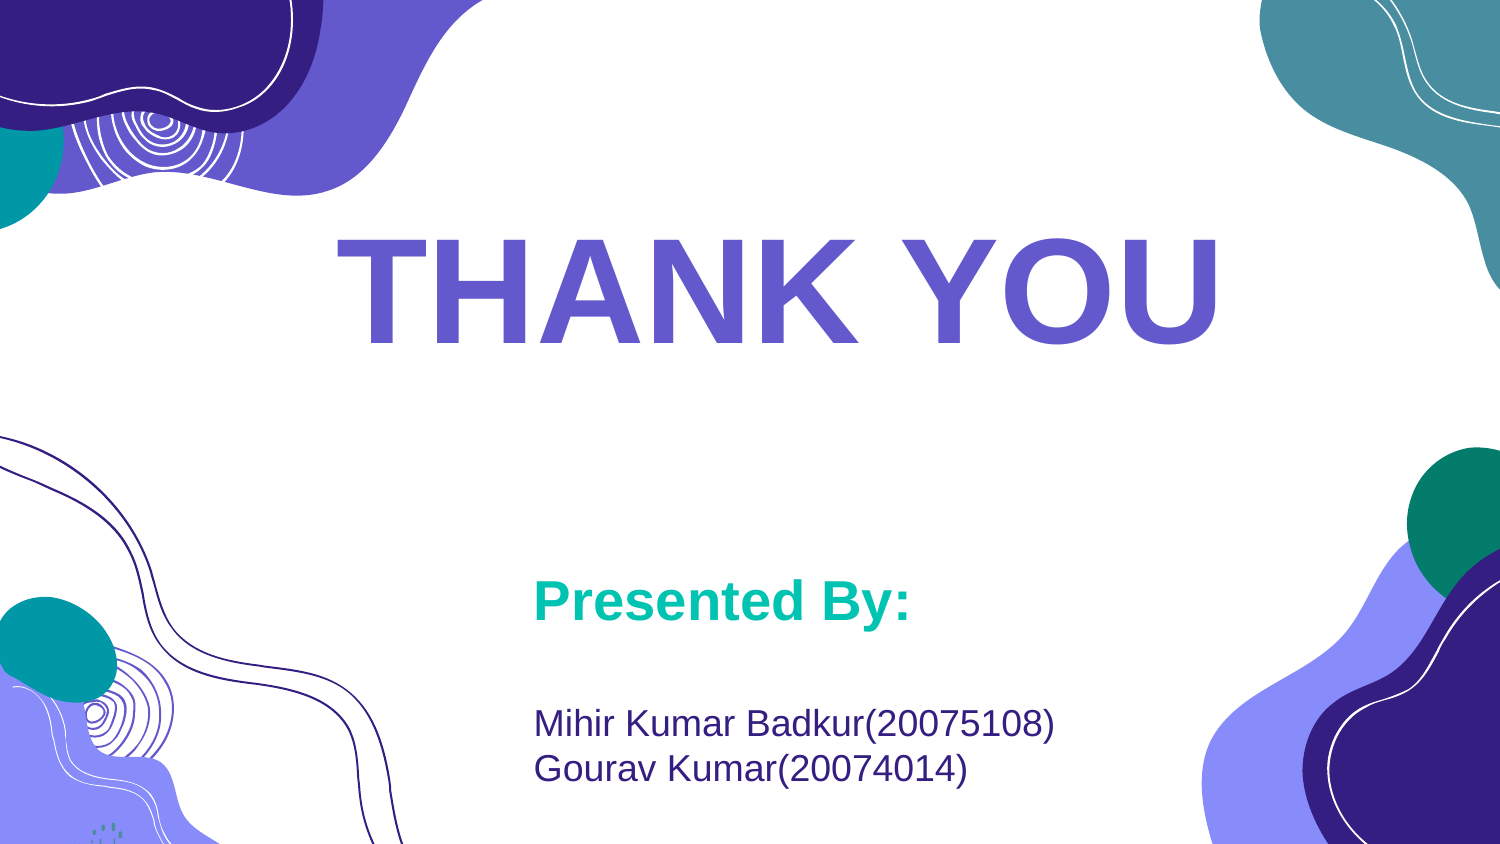

# THANK YOU
Presented By:

Mihir Kumar Badkur(20075108)
Gourav Kumar(20074014)